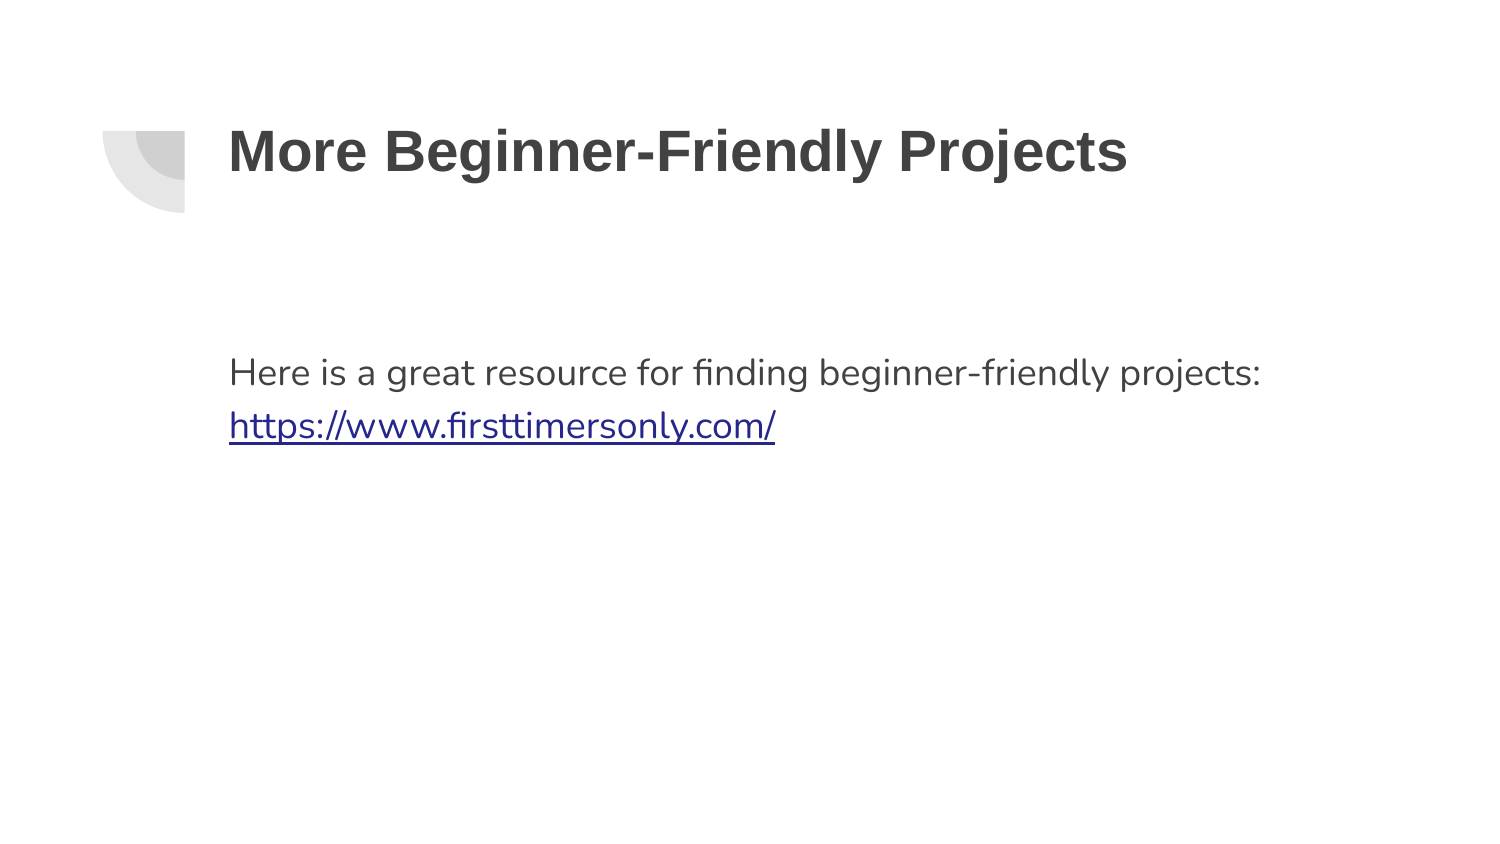

# More Beginner-Friendly Projects
Here is a great resource for finding beginner-friendly projects: https://www.firsttimersonly.com/